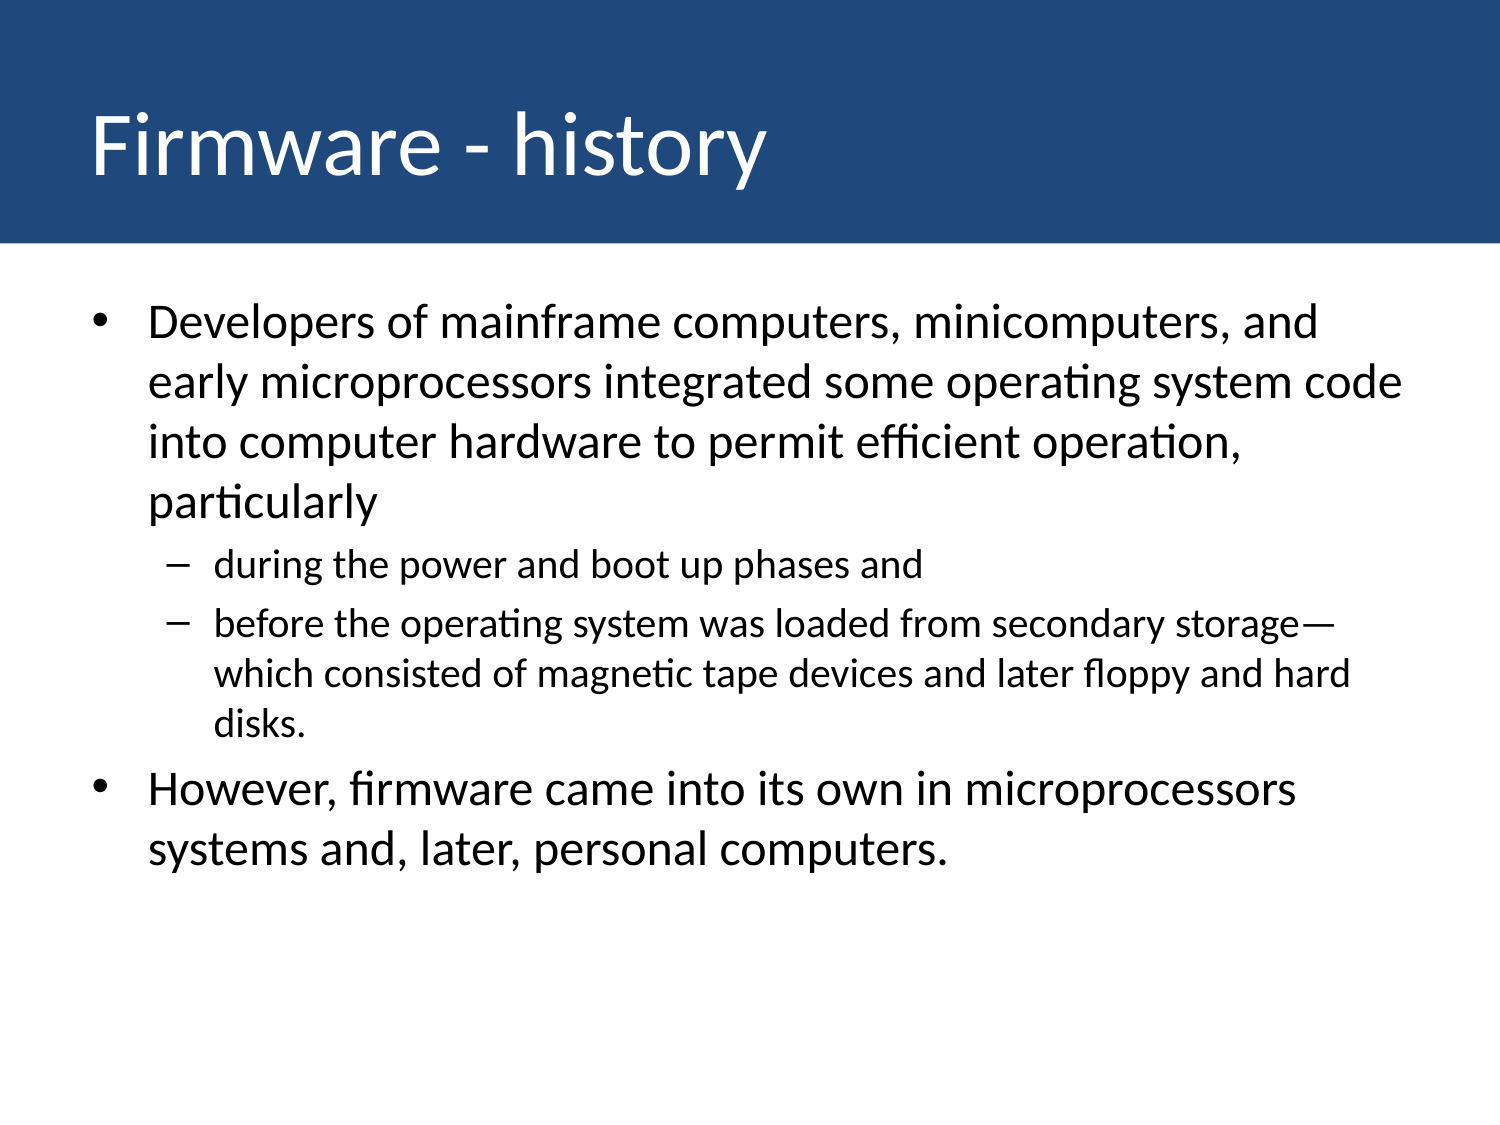

# Firmware - history
Developers of mainframe computers, minicomputers, and early microprocessors integrated some operating system code into computer hardware to permit efficient operation, particularly
during the power and boot up phases and
before the operating system was loaded from secondary storage—which consisted of magnetic tape devices and later floppy and hard disks.
However, firmware came into its own in microprocessors systems and, later, personal computers.